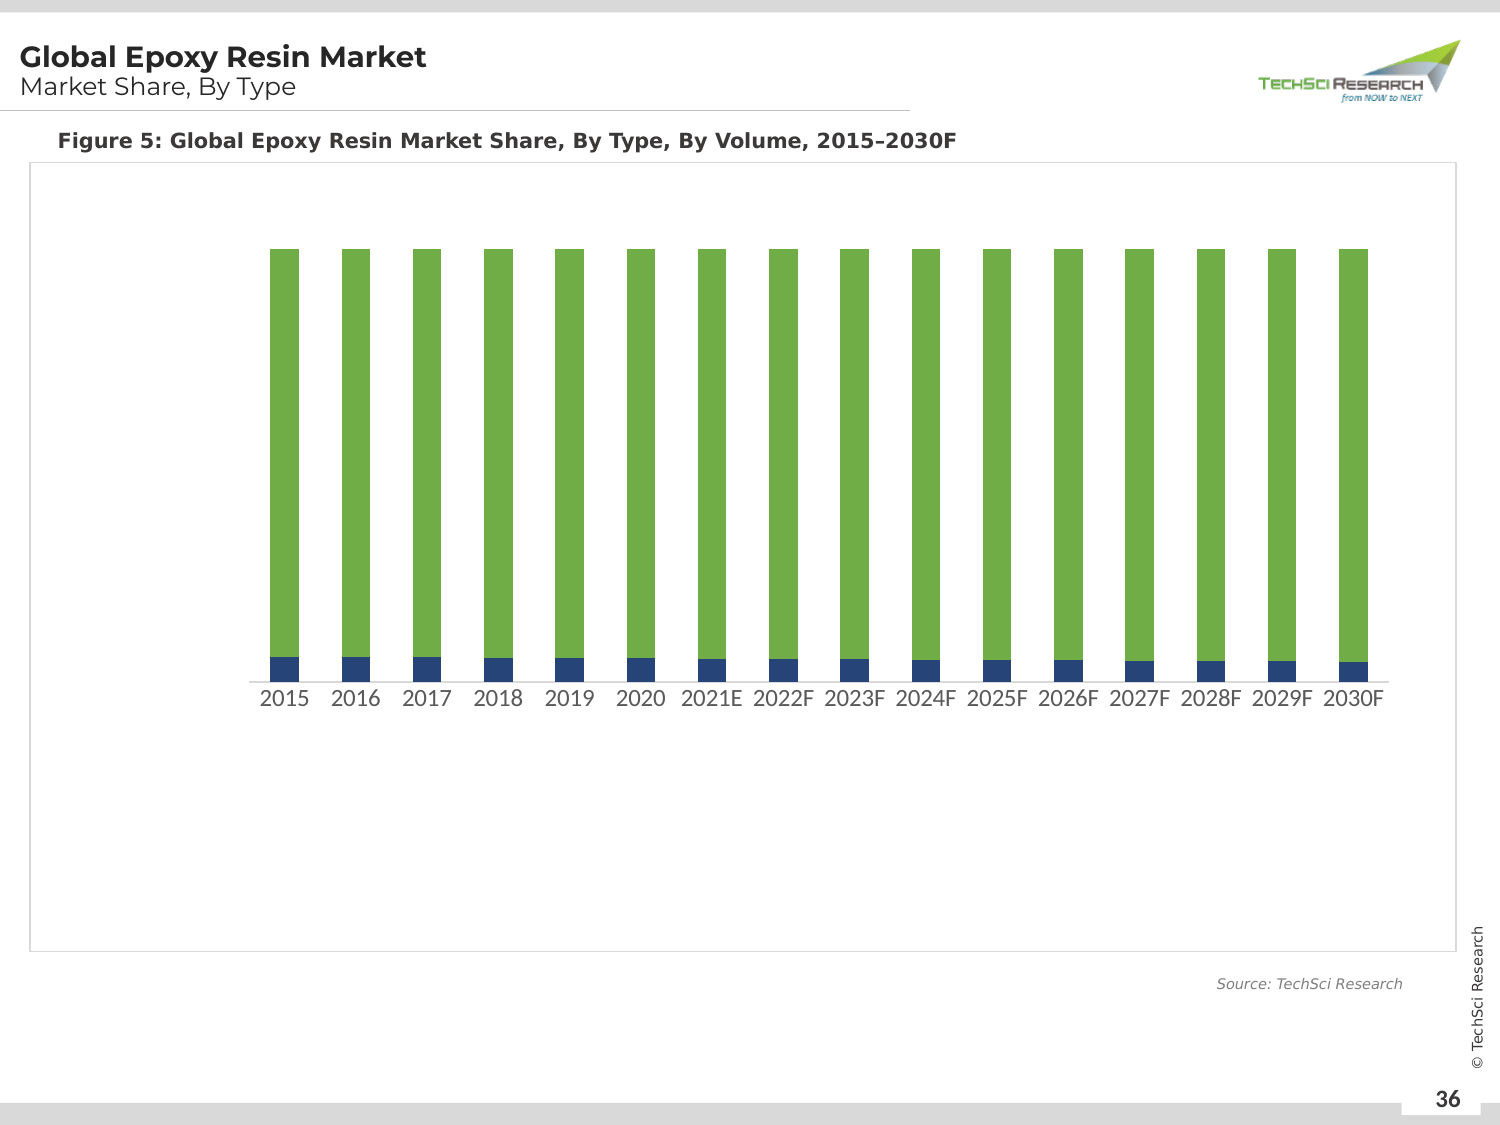

Global Epoxy Resin Market
Market Share, By Type
Figure 5: Global Epoxy Resin Market Share, By Type, By Volume, 2015–2030F

### Chart

| Category | Specialized  | Standard |
|---|---|---|
| 2015 | 0.059 | 0.941 |
| 2016 | 0.0587 | 0.9413 |
| 2017 | 0.0579 | 0.9421 |
| 2018 | 0.0559 | 0.9441 |
| 2019 | 0.0557 | 0.9443 |
| 2020 | 0.0546 | 0.9454 |
| 2021E | 0.054 | 0.946 |
| 2022F | 0.0532 | 0.9468 |
| 2023F | 0.0525 | 0.9475 |
| 2024F | 0.0517 | 0.9483 |
| 2025F | 0.0509 | 0.9491 |
| 2026F | 0.0502 | 0.9498 |
| 2027F | 0.0494 | 0.9506 |
| 2028F | 0.0487 | 0.9513 |
| 2029F | 0.048 | 0.952 |
| 2030F | 0.0473 | 0.9527 |
xxx
Source: TechSci Research